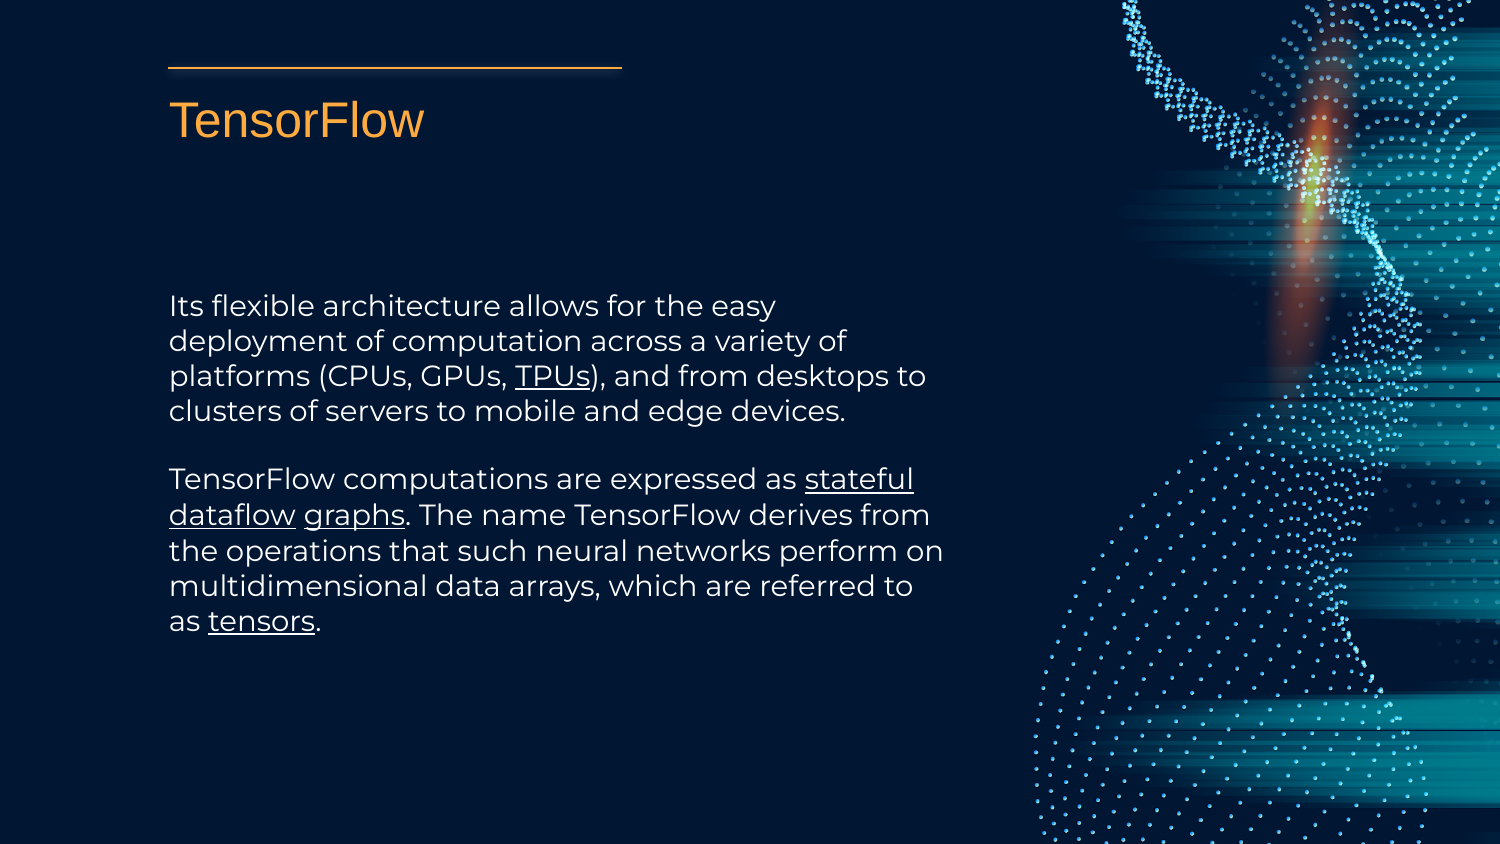

# TensorFlow
Its flexible architecture allows for the easy deployment of computation across a variety of platforms (CPUs, GPUs, TPUs), and from desktops to clusters of servers to mobile and edge devices.
TensorFlow computations are expressed as stateful dataflow graphs. The name TensorFlow derives from the operations that such neural networks perform on multidimensional data arrays, which are referred to as tensors.